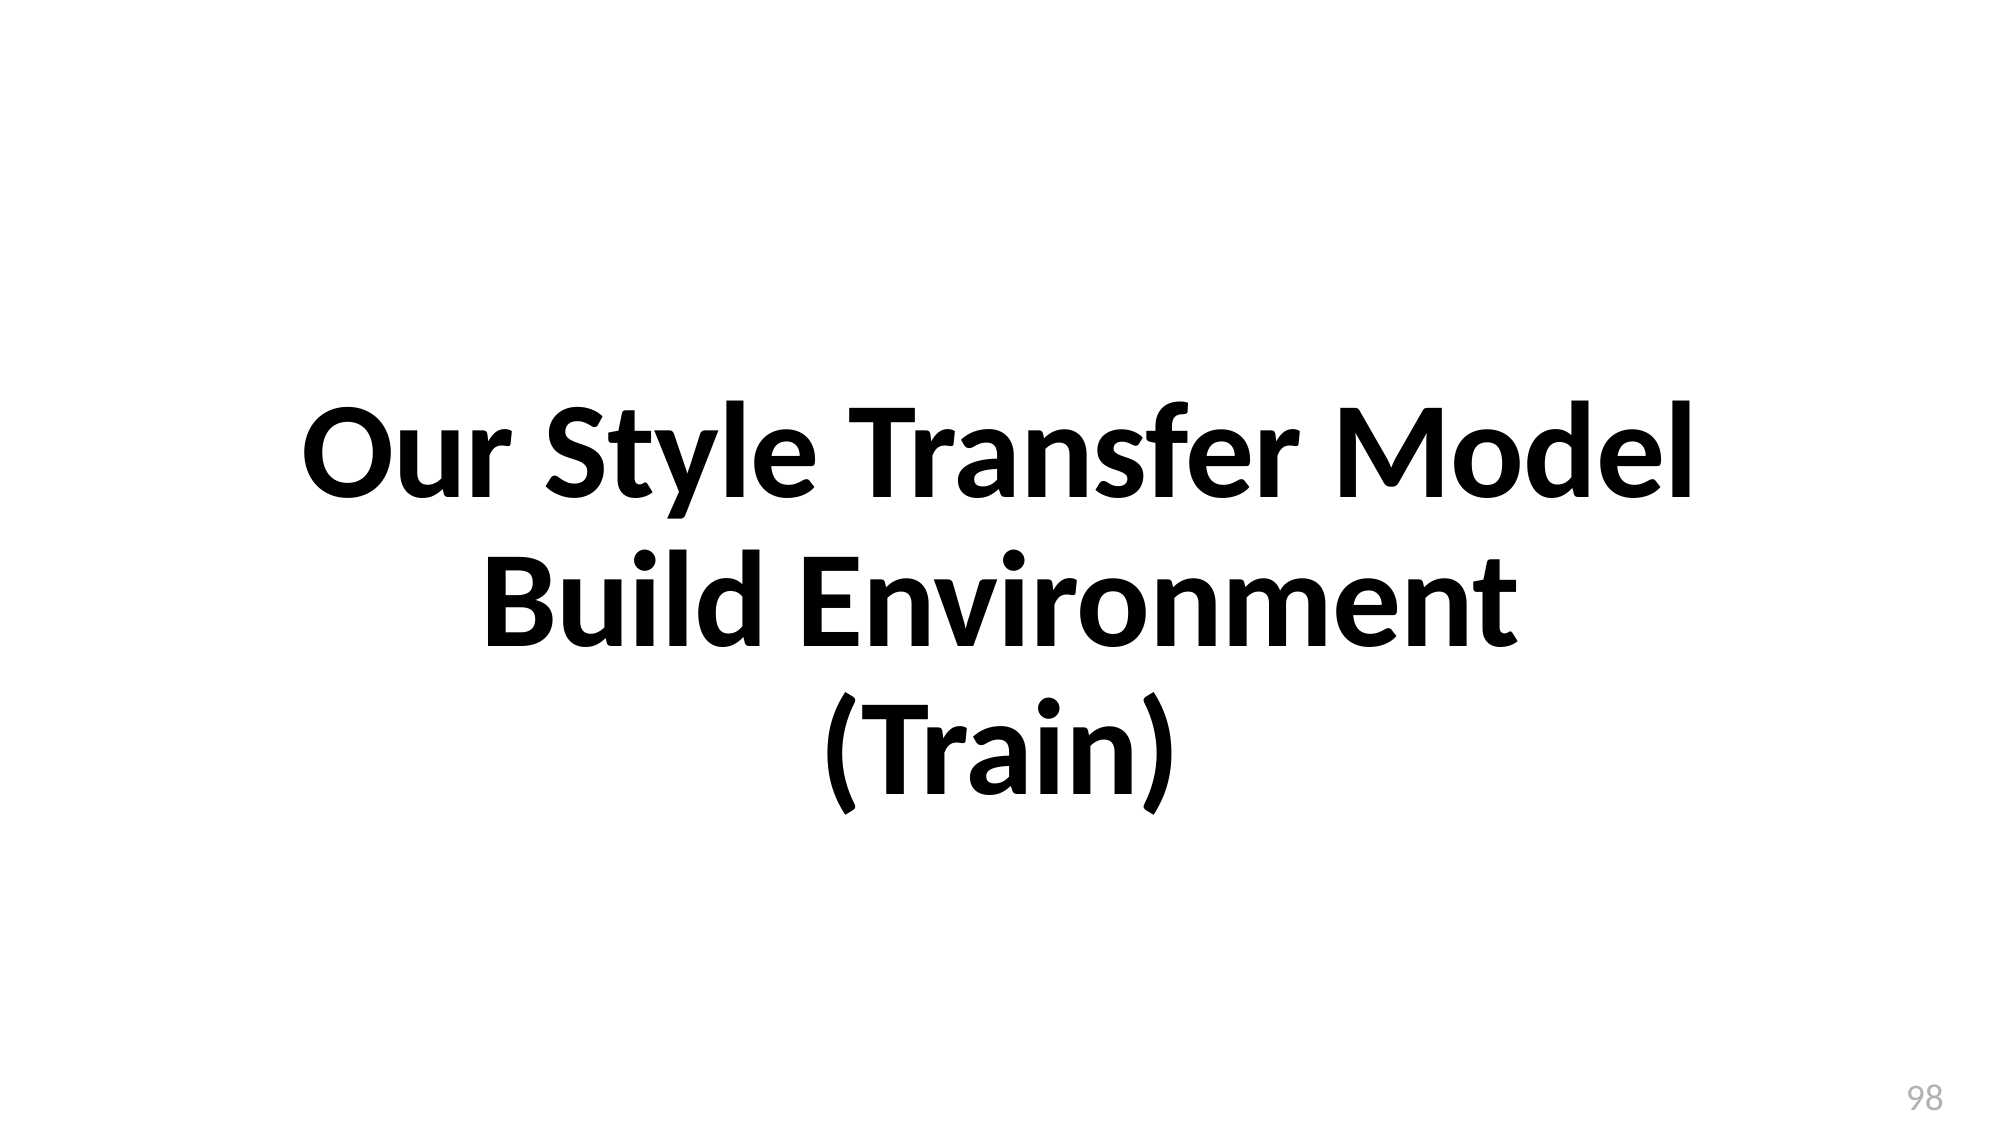

Our Style Transfer Model
Build Environment
(Train)
98